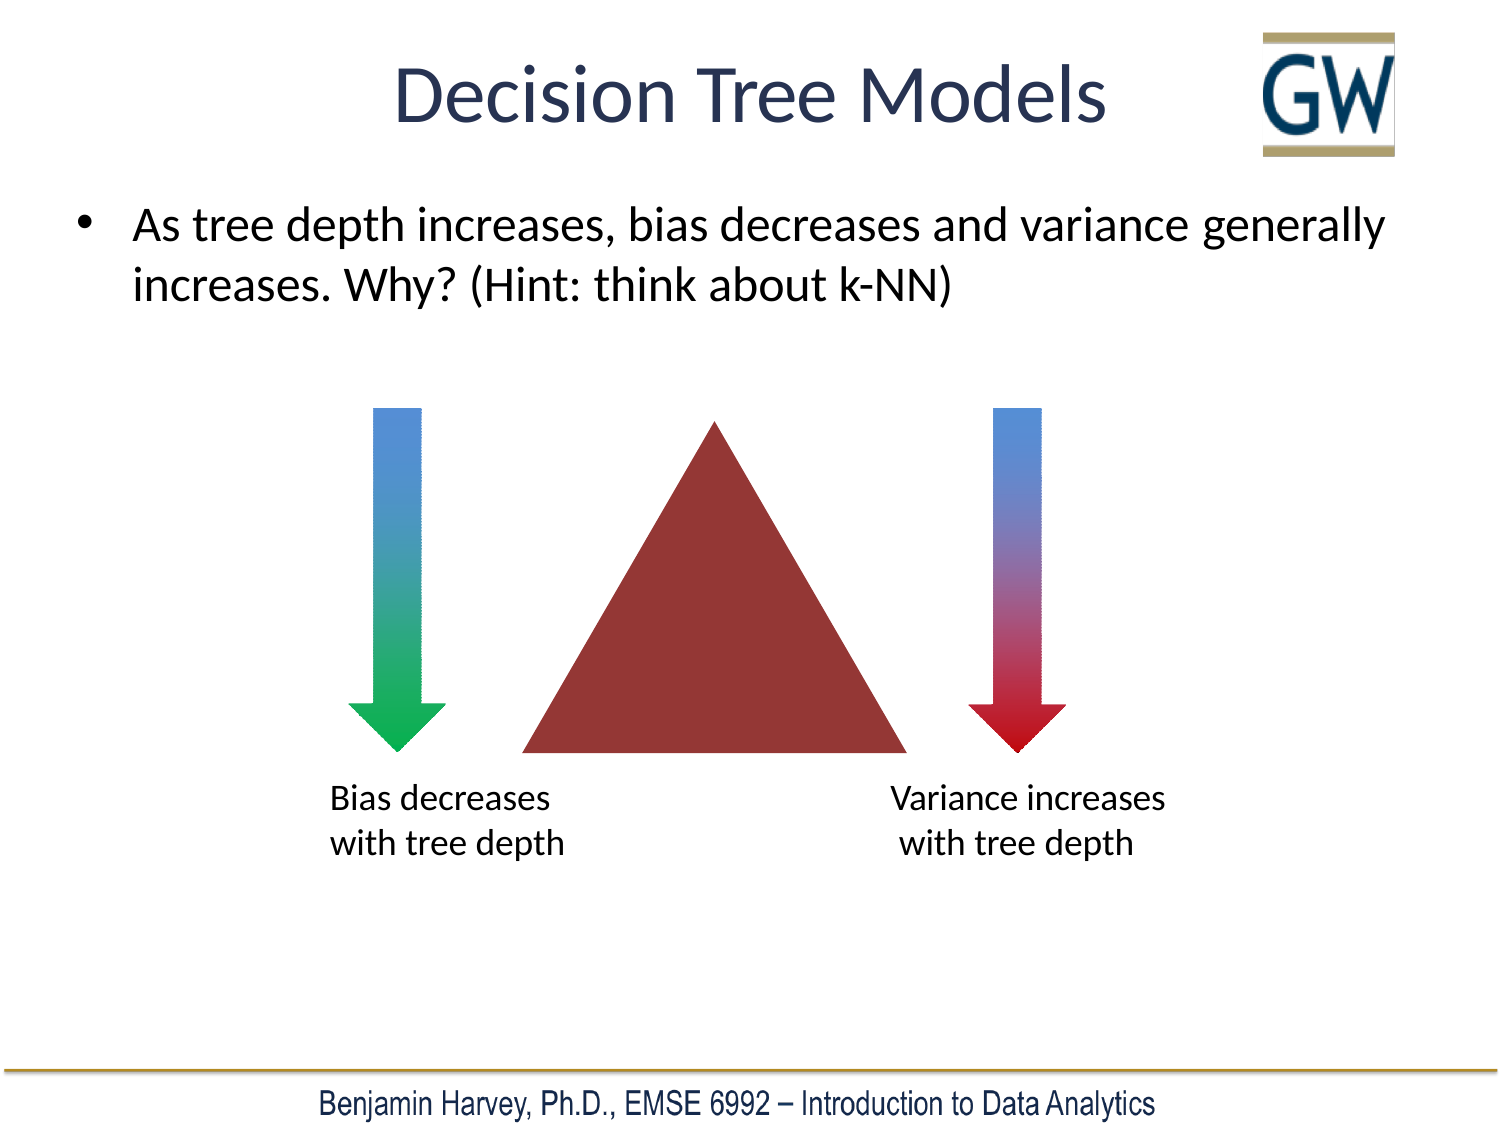

# Decision Tree Models
As tree depth increases, bias decreases and variance generally
increases. Why? (Hint: think about k-NN)

Bias decreases  with tree depth
Variance increases  with tree depth